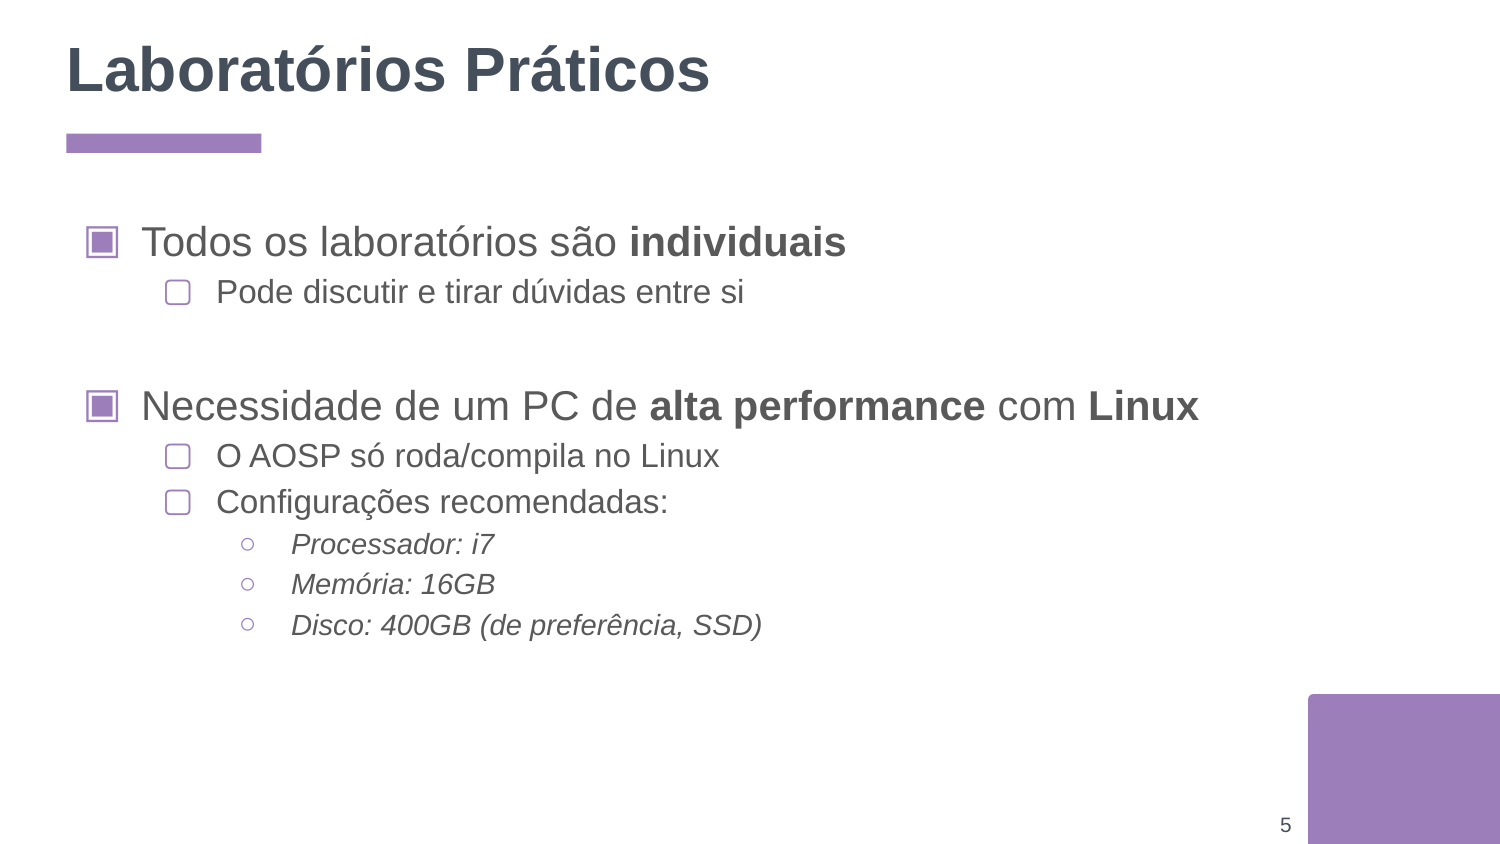

# Laboratórios Práticos
Todos os laboratórios são individuais
Pode discutir e tirar dúvidas entre si
Necessidade de um PC de alta performance com Linux
O AOSP só roda/compila no Linux
Configurações recomendadas:
Processador: i7
Memória: 16GB
Disco: 400GB (de preferência, SSD)
5